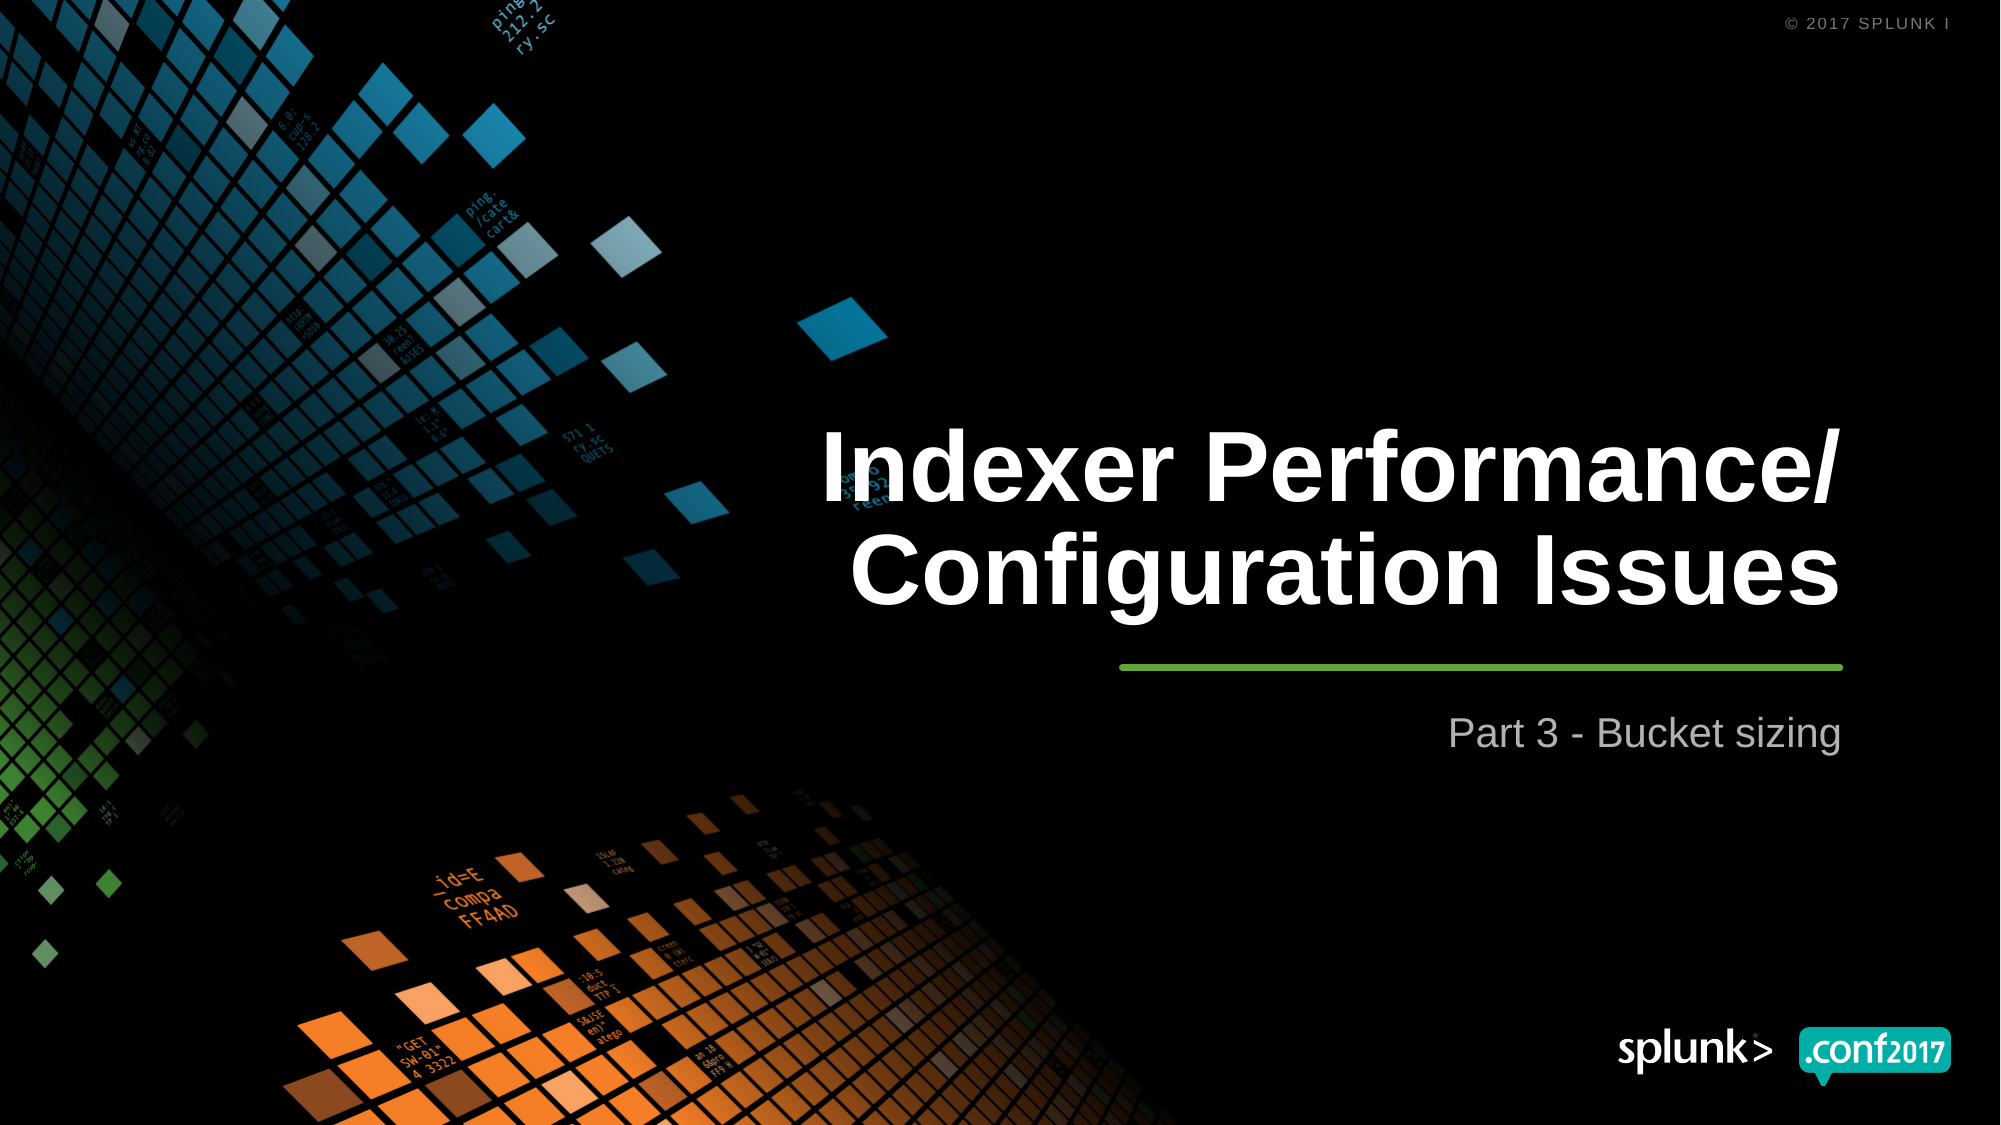

# Indexer Performance/ Configuration Issues
Part 3 - Bucket sizing